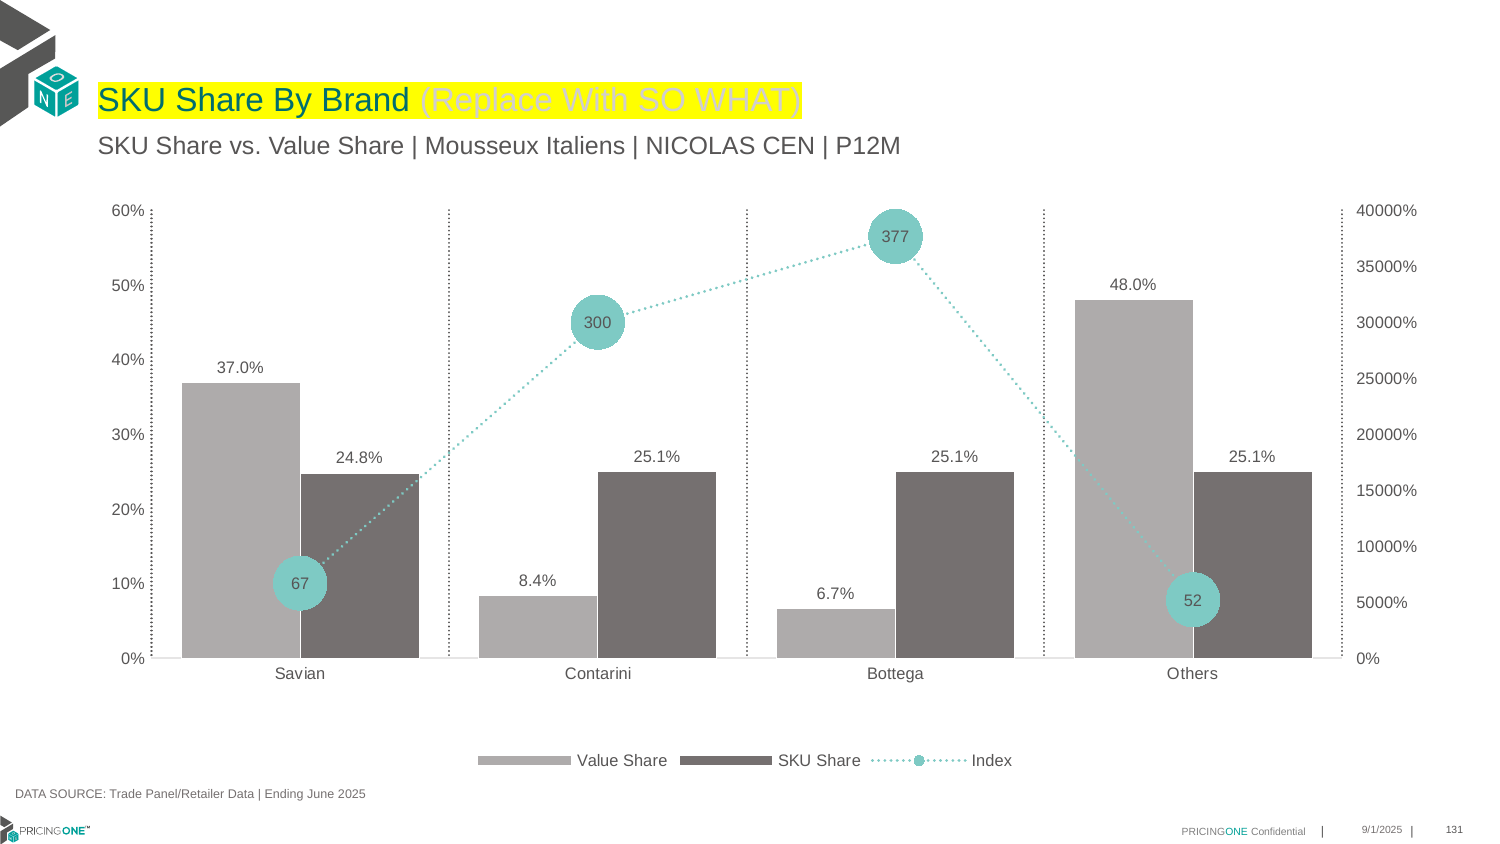

# SKU Share By Brand (Replace With SO WHAT)
SKU Share vs. Value Share | Mousseux Italiens | NICOLAS CEN | P12M

### Chart

| Category | Value Share | SKU Share | Index |
|---|---|---|---|
| Savian | 0.36982214572576017 | 0.24804177545691905 | 67.07055765147533 |
| Contarini | 0.08353413654618475 | 0.2506527415143603 | 300.060253062864 |
| Bottega | 0.06655192197360872 | 0.2506527415143603 | 376.62735212028446 |
| Others | 0.4800917957544464 | 0.2506527415143603 | 52.209336574991625 |
DATA SOURCE: Trade Panel/Retailer Data | Ending June 2025

9/1/2025
131